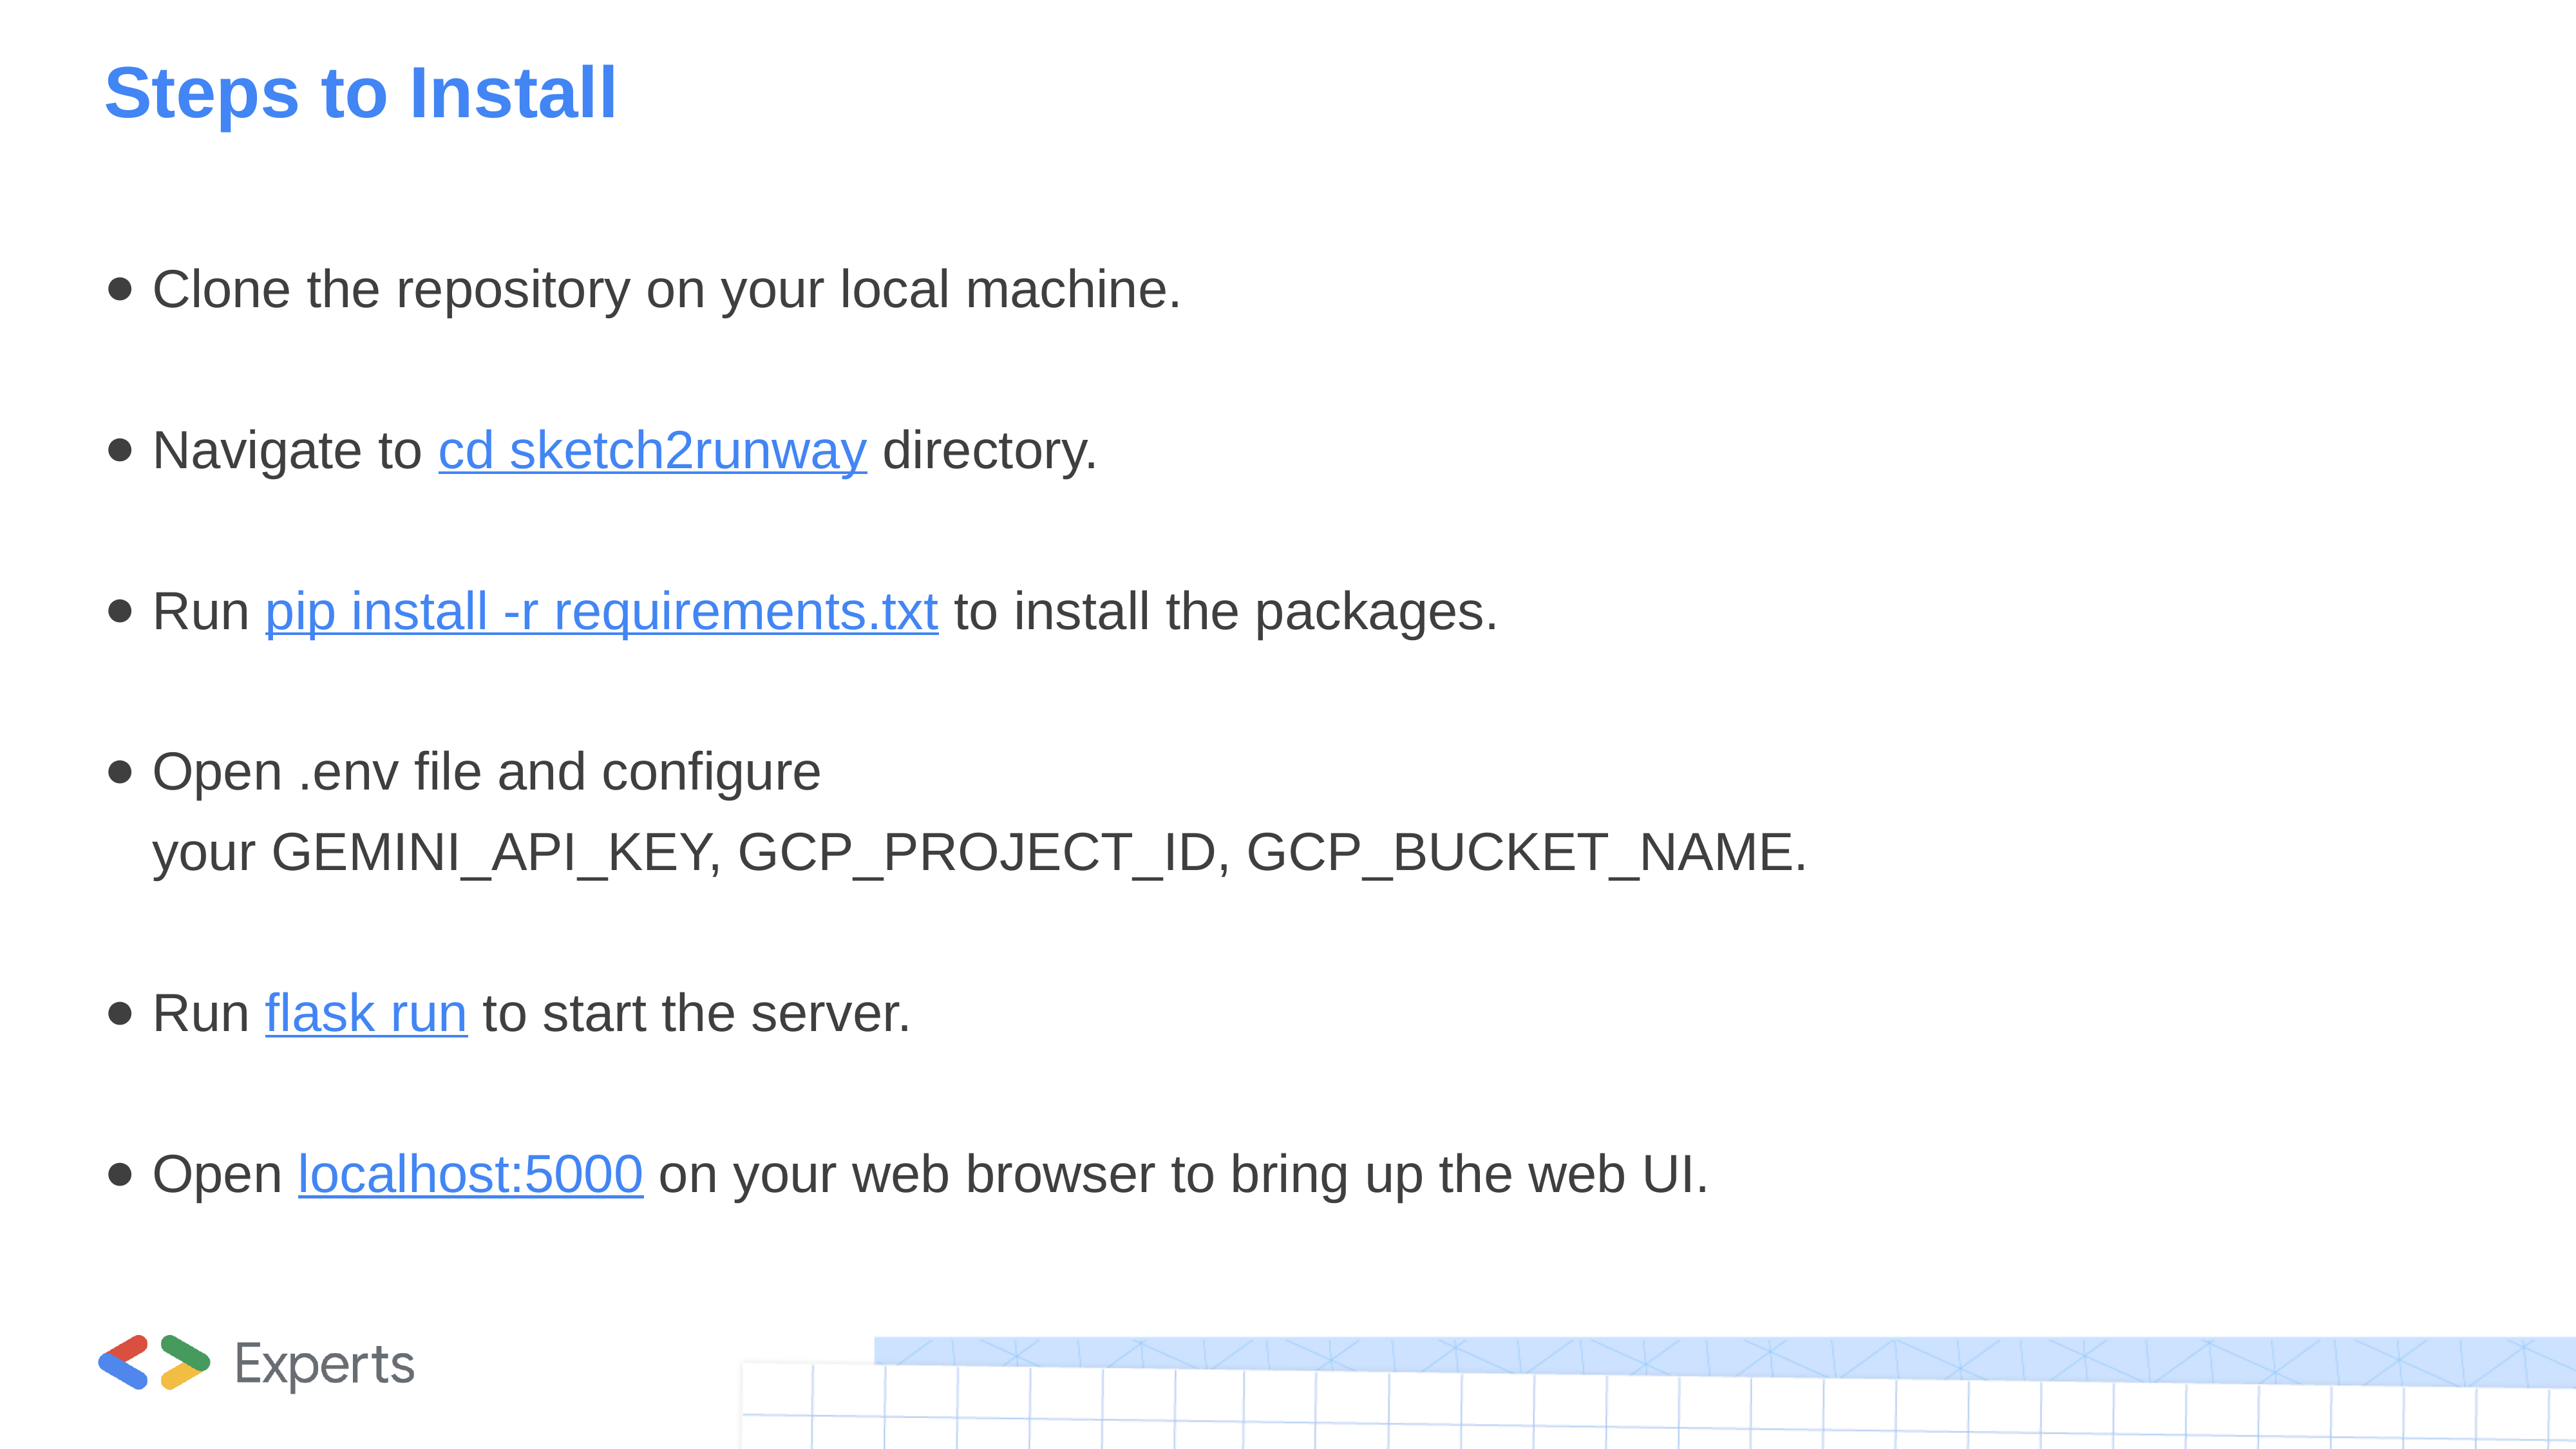

# Steps to Install
Clone the repository on your local machine.

Navigate to cd sketch2runway directory.

Run pip install -r requirements.txt to install the packages.

Open .env file and configure your GEMINI_API_KEY, GCP_PROJECT_ID, GCP_BUCKET_NAME.

Run flask run to start the server.

Open localhost:5000 on your web browser to bring up the web UI.